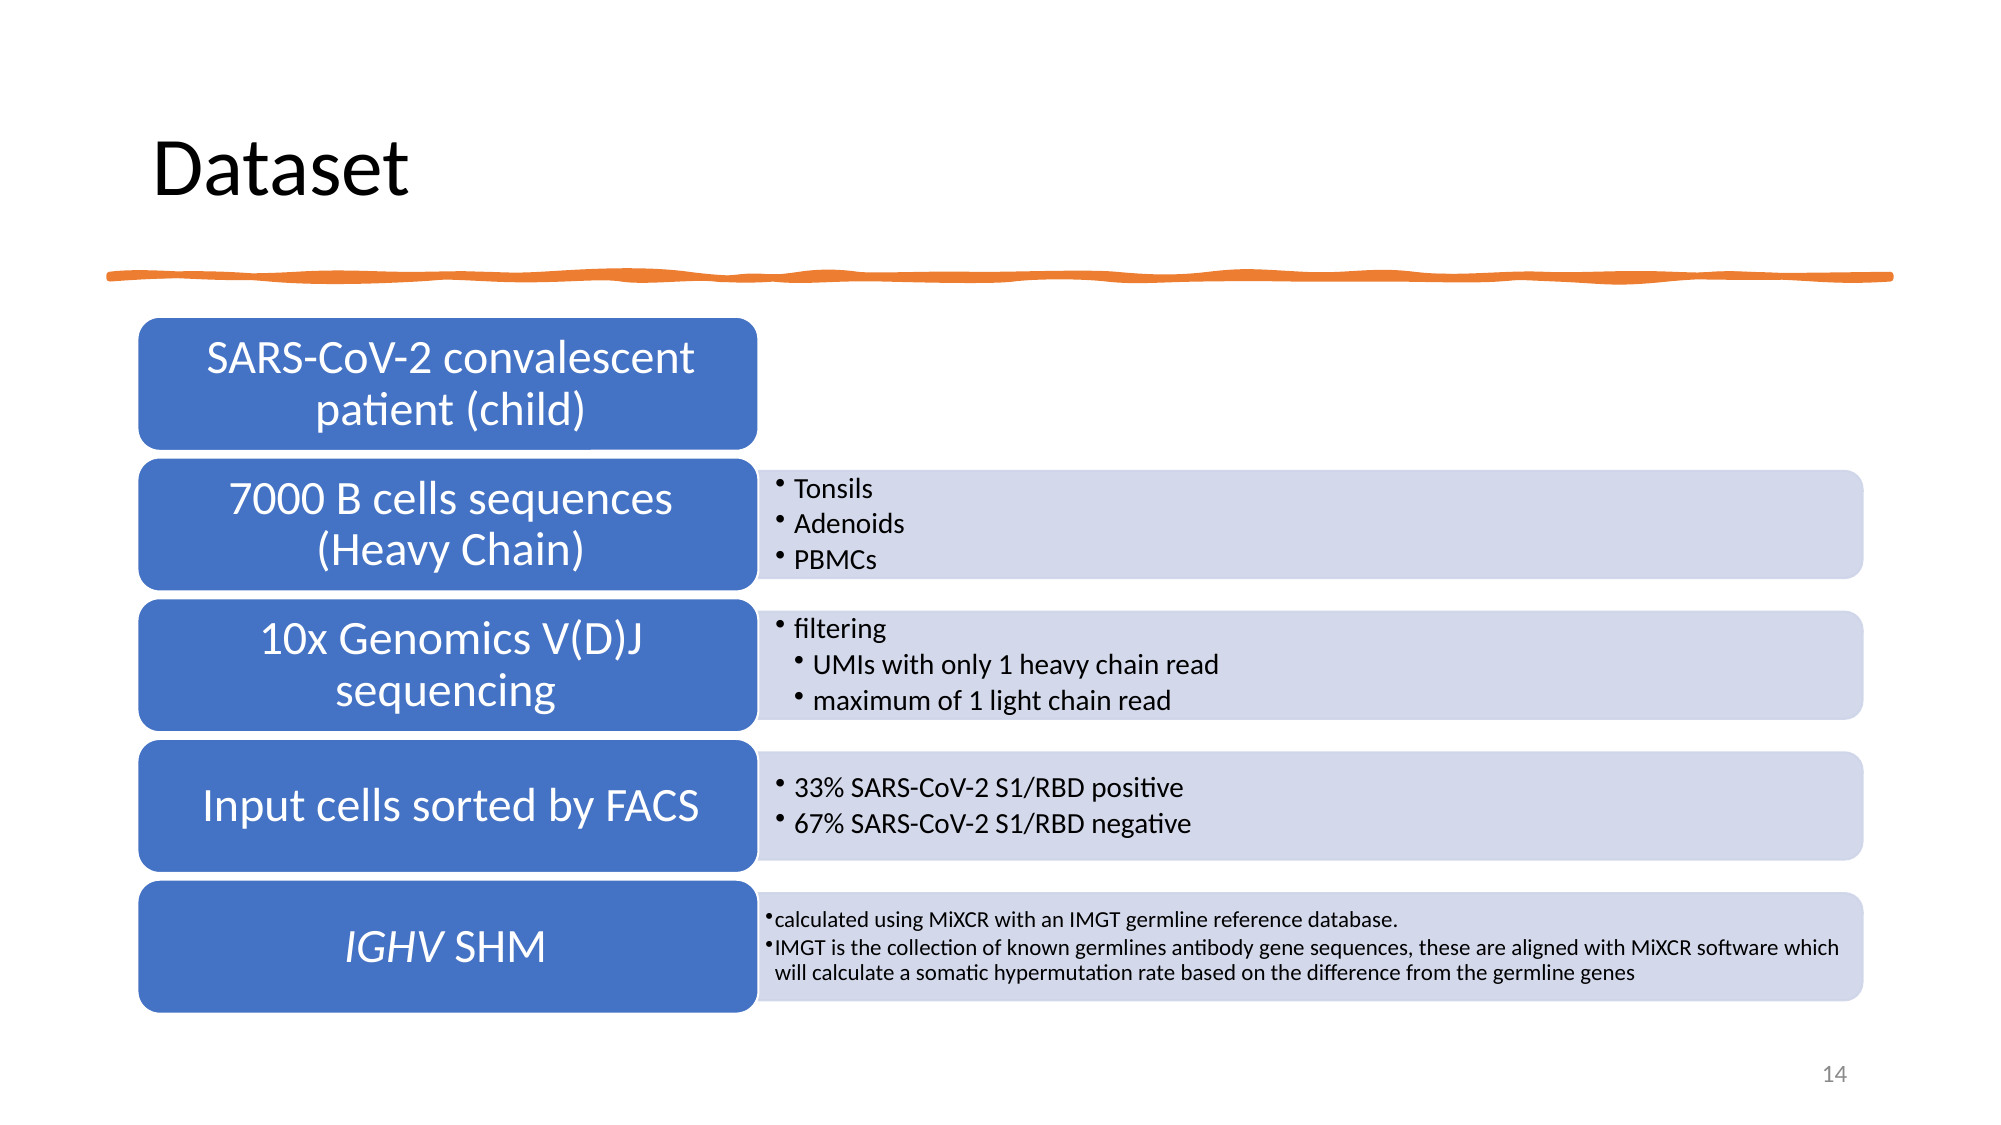

# Dataset

SARS-CoV-2 convalescent patient (child)
Tonsils
Adenoids
PBMCs
7000 B cells sequences (Heavy Chain)
filtering
UMIs with only 1 heavy chain read
maximum of 1 light chain read
10x Genomics V(D)J sequencing
33% SARS-CoV-2 S1/RBD positive
67% SARS-CoV-2 S1/RBD negative
Input cells sorted by FACS
calculated using MiXCR with an IMGT germline reference database.
IMGT is the collection of known germlines antibody gene sequences, these are aligned with MiXCR software which will calculate a somatic hypermutation rate based on the difference from the germline genes
IGHV SHM
14